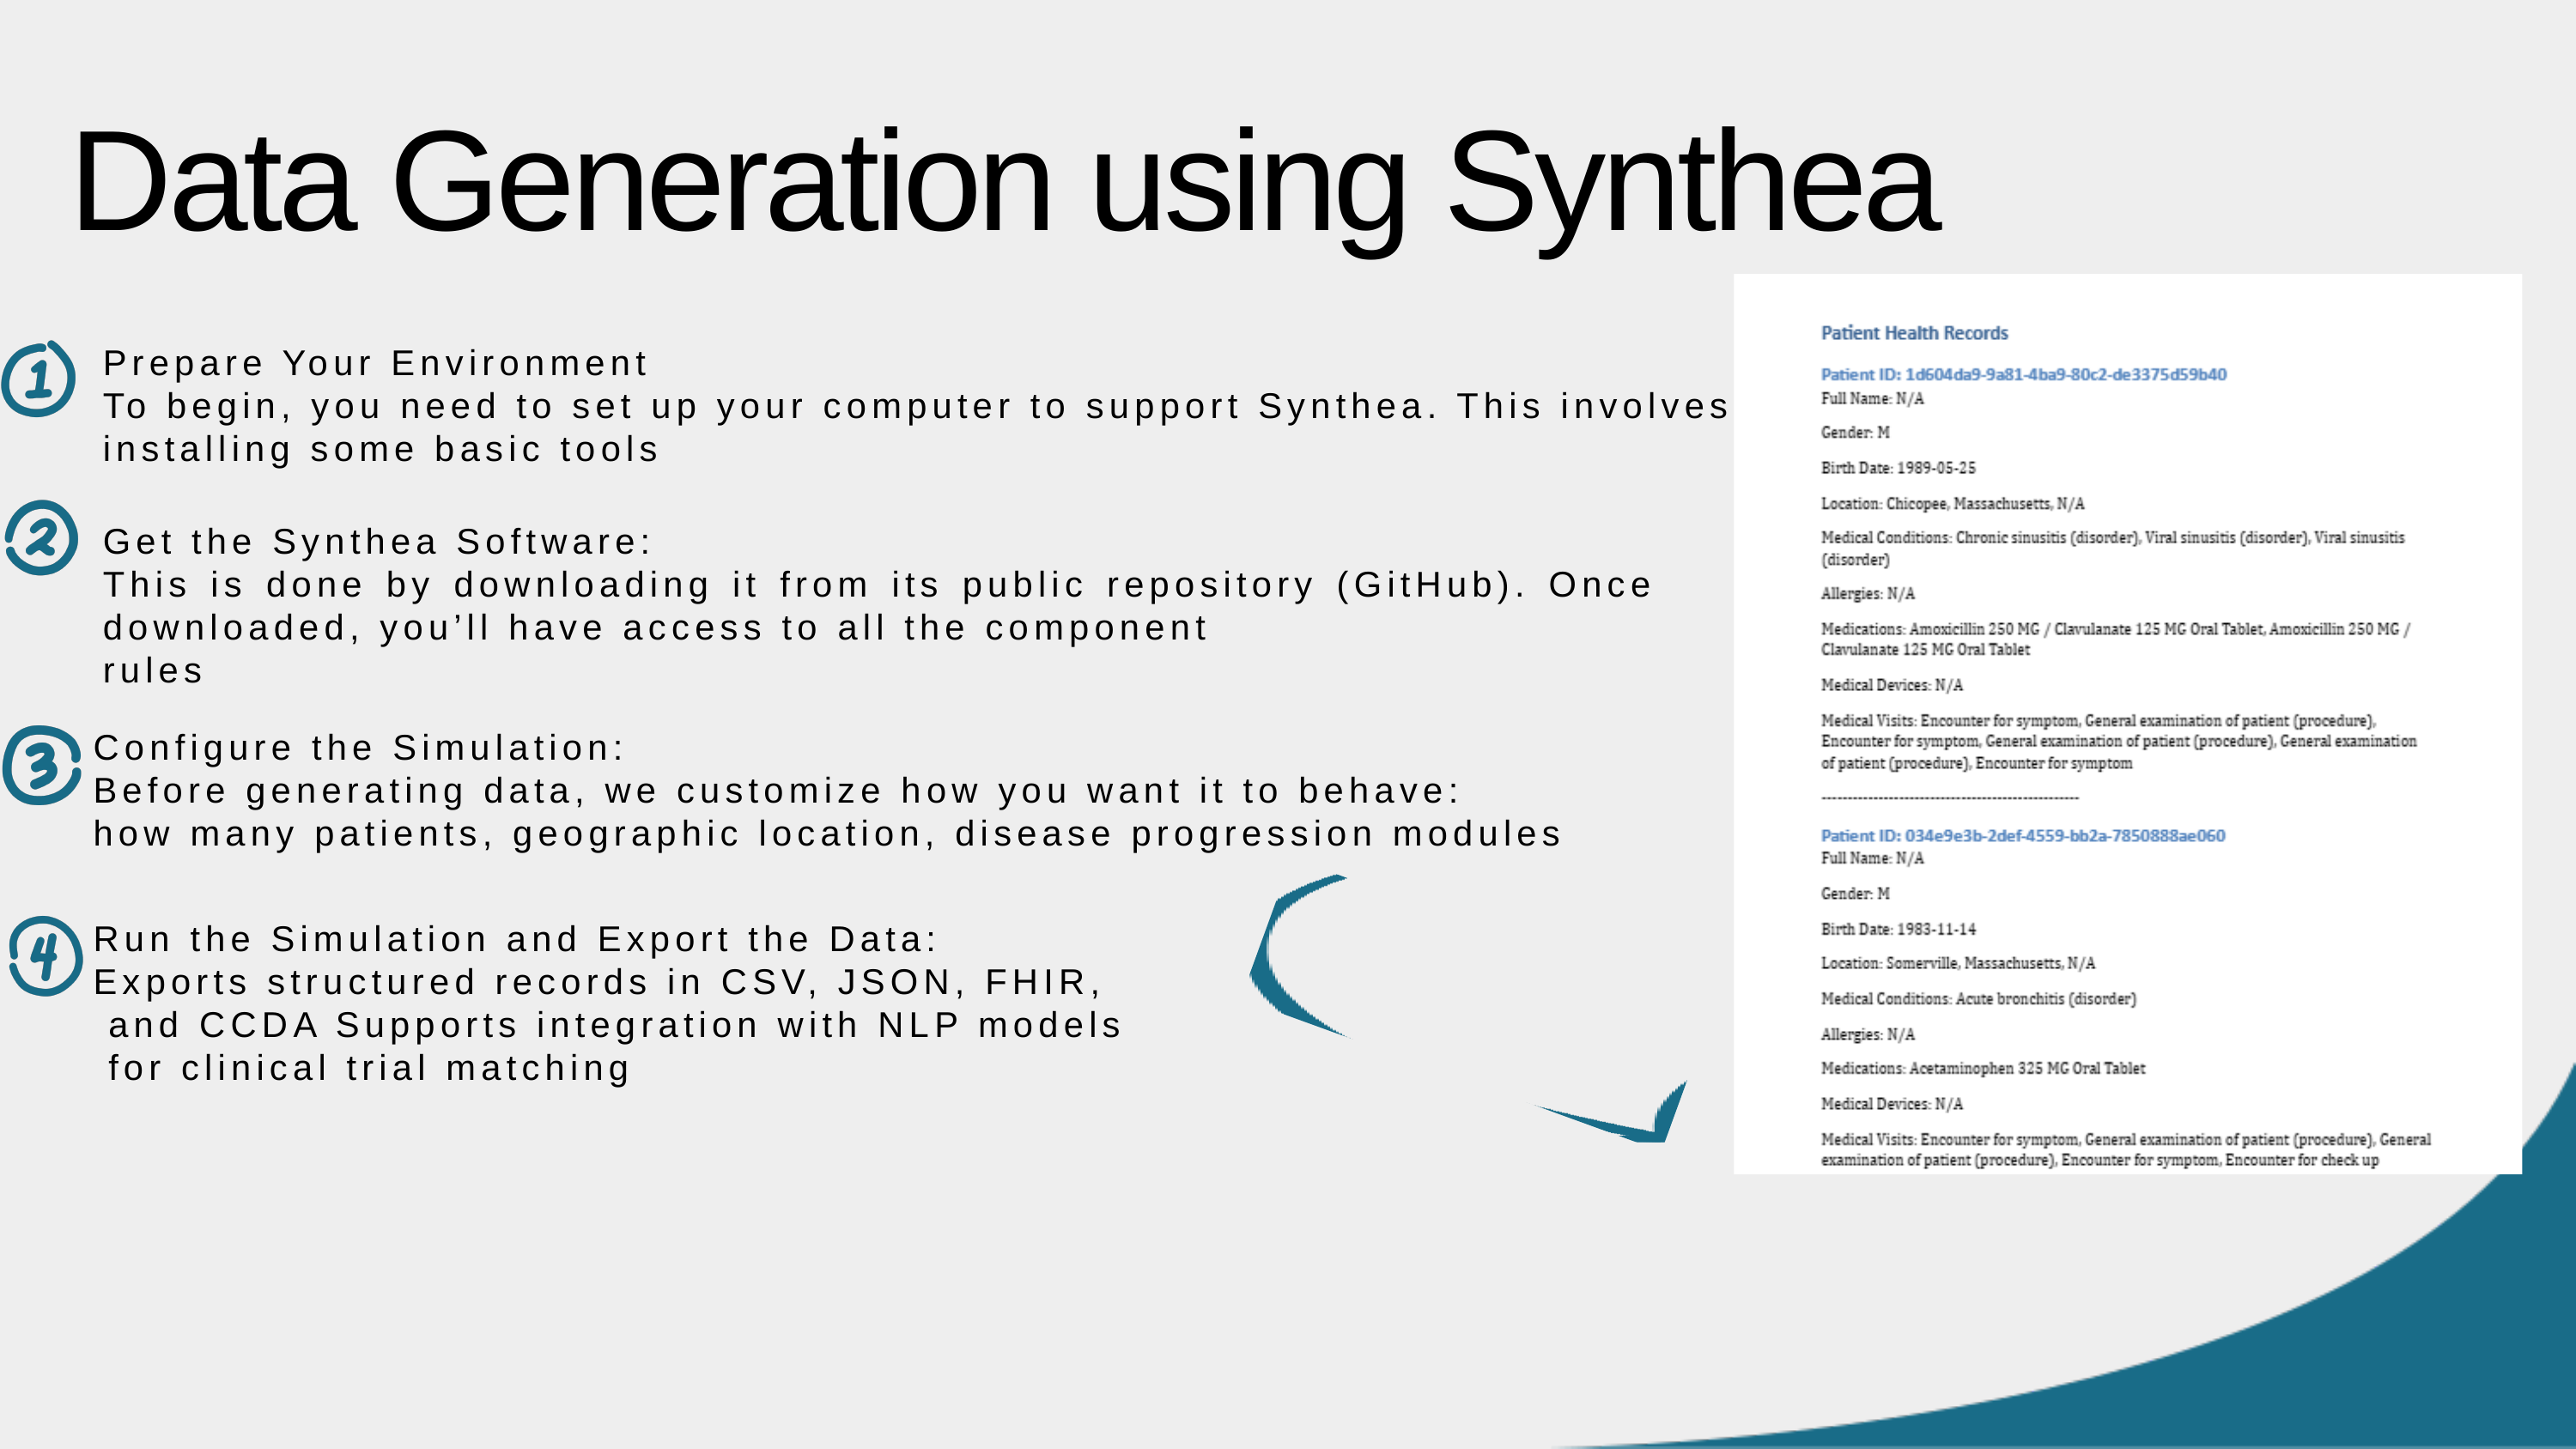

Data Generation using Synthea

Prepare Your Environment
To begin, you need to set up your computer to support Synthea. This involves installing some basic tools

Get the Synthea Software:
This is done by downloading it from its public repository (GitHub). Once downloaded, you’ll have access to all the component
rules

Configure the Simulation:
Before generating data, we customize how you want it to behave:
how many patients, geographic location, disease progression modules

Run the Simulation and Export the Data:
Exports structured records in CSV, JSON, FHIR,
 and CCDA Supports integration with NLP models
 for clinical trial matching